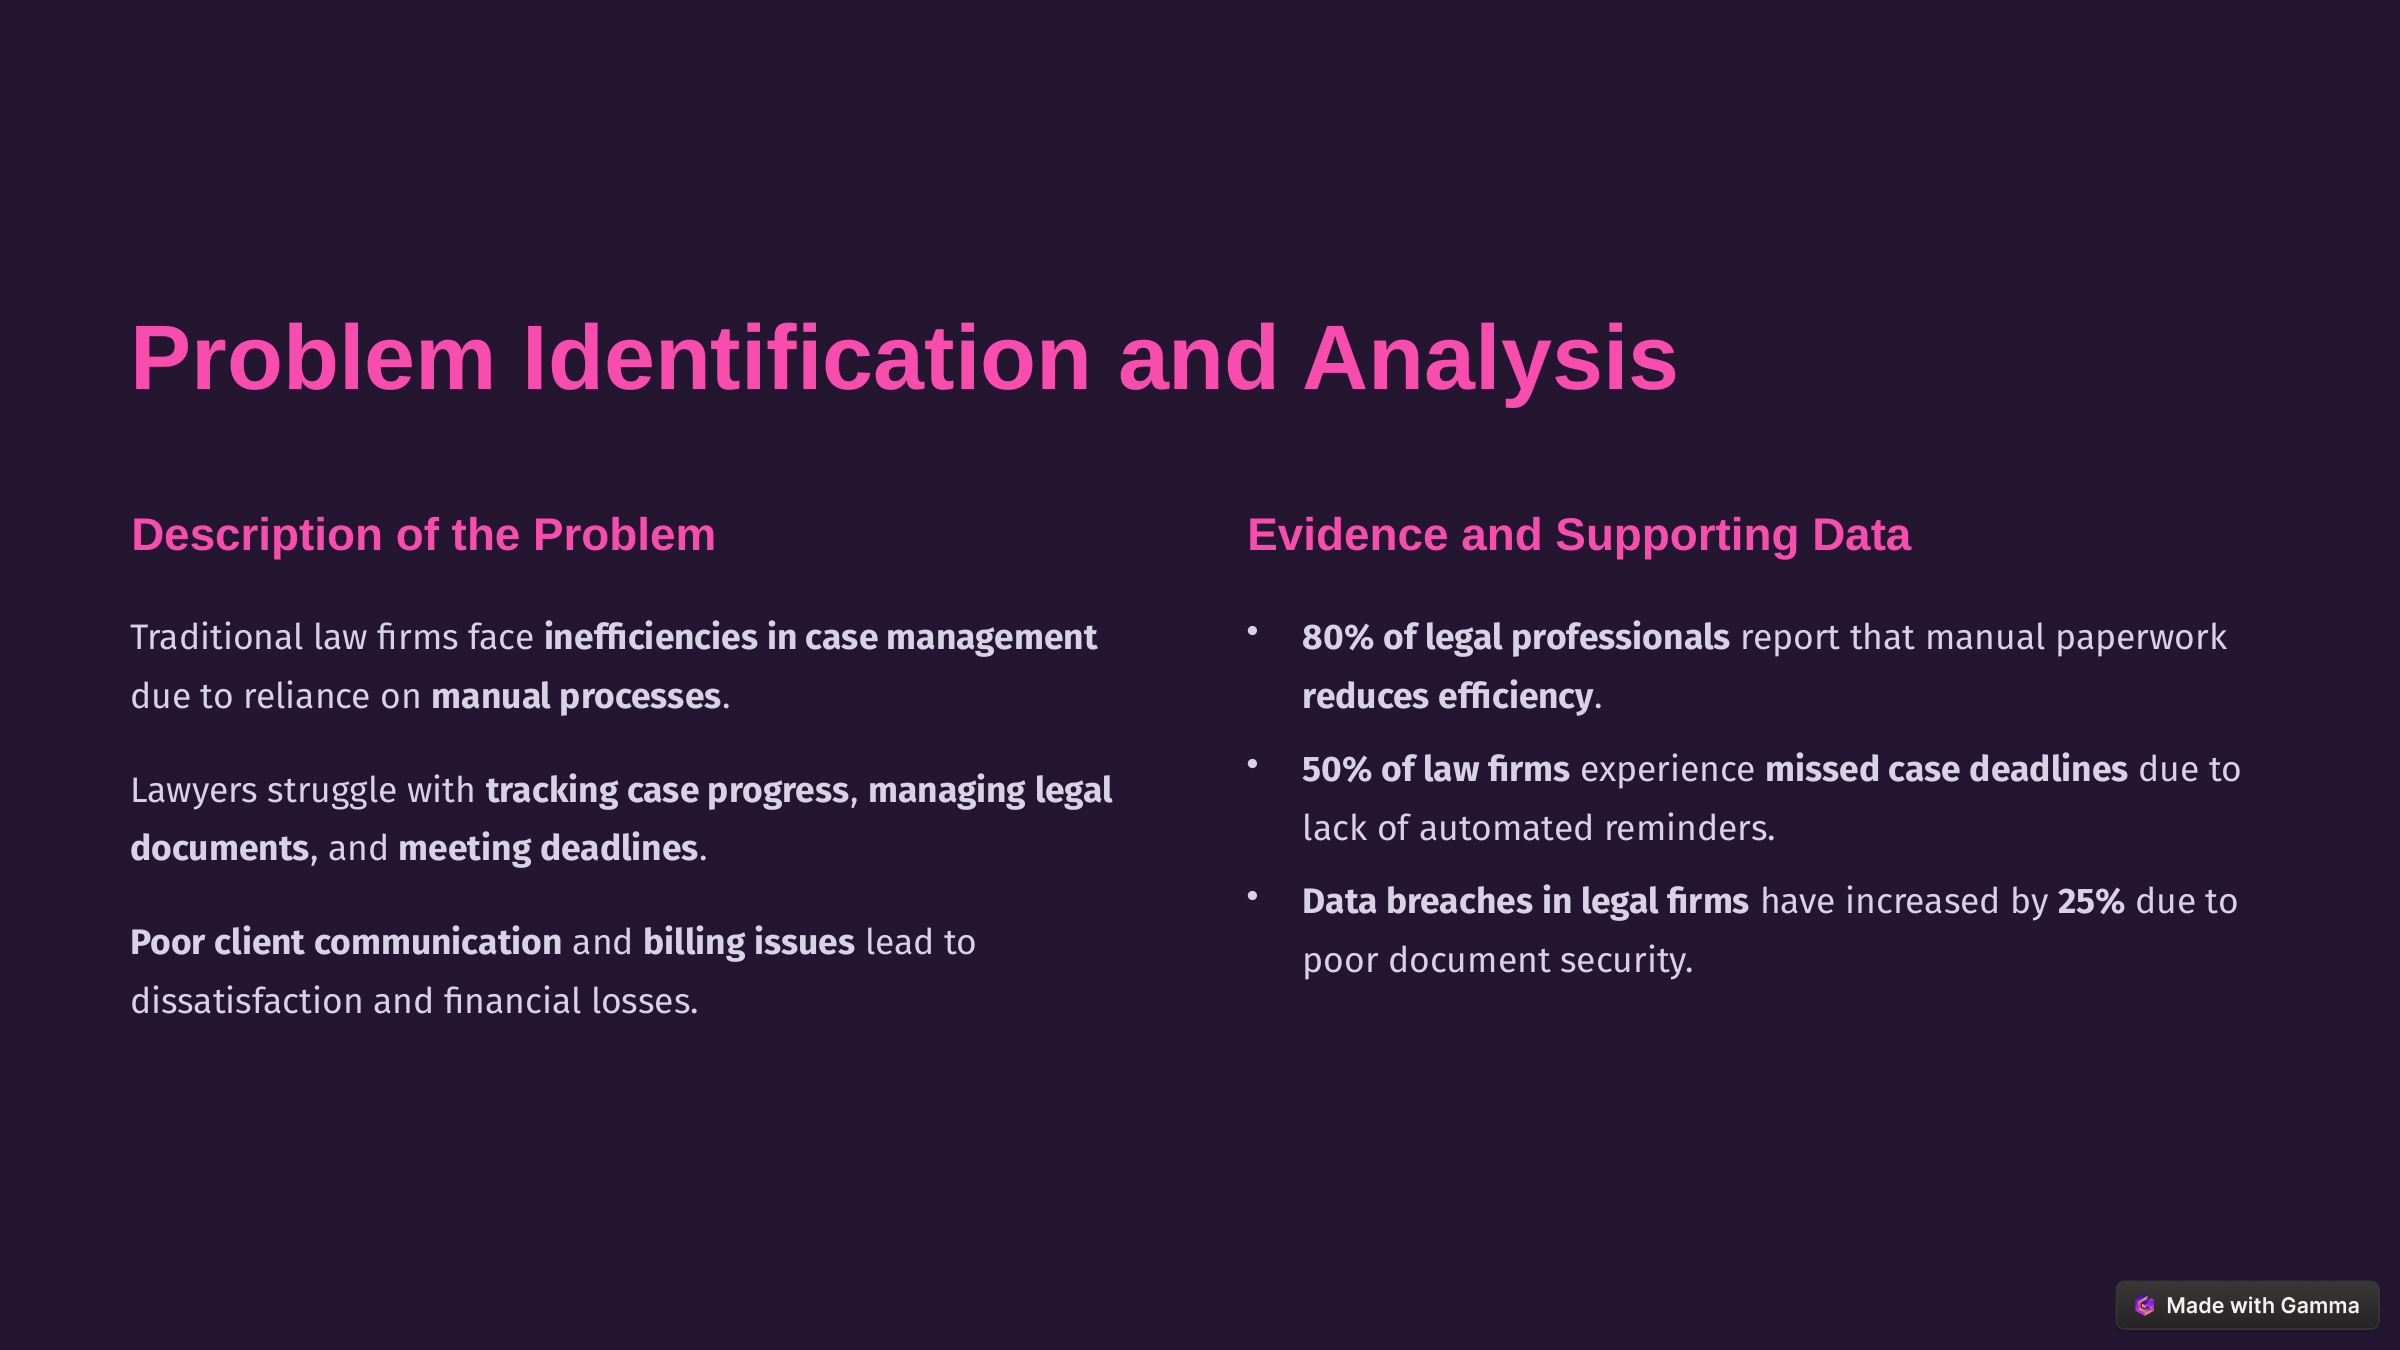

Problem Identification and Analysis
Description of the Problem
Evidence and Supporting Data
Traditional law firms face inefficiencies in case management due to reliance on manual processes.
80% of legal professionals report that manual paperwork reduces efficiency.
50% of law firms experience missed case deadlines due to lack of automated reminders.
Lawyers struggle with tracking case progress, managing legal documents, and meeting deadlines.
Data breaches in legal firms have increased by 25% due to poor document security.
Poor client communication and billing issues lead to dissatisfaction and financial losses.